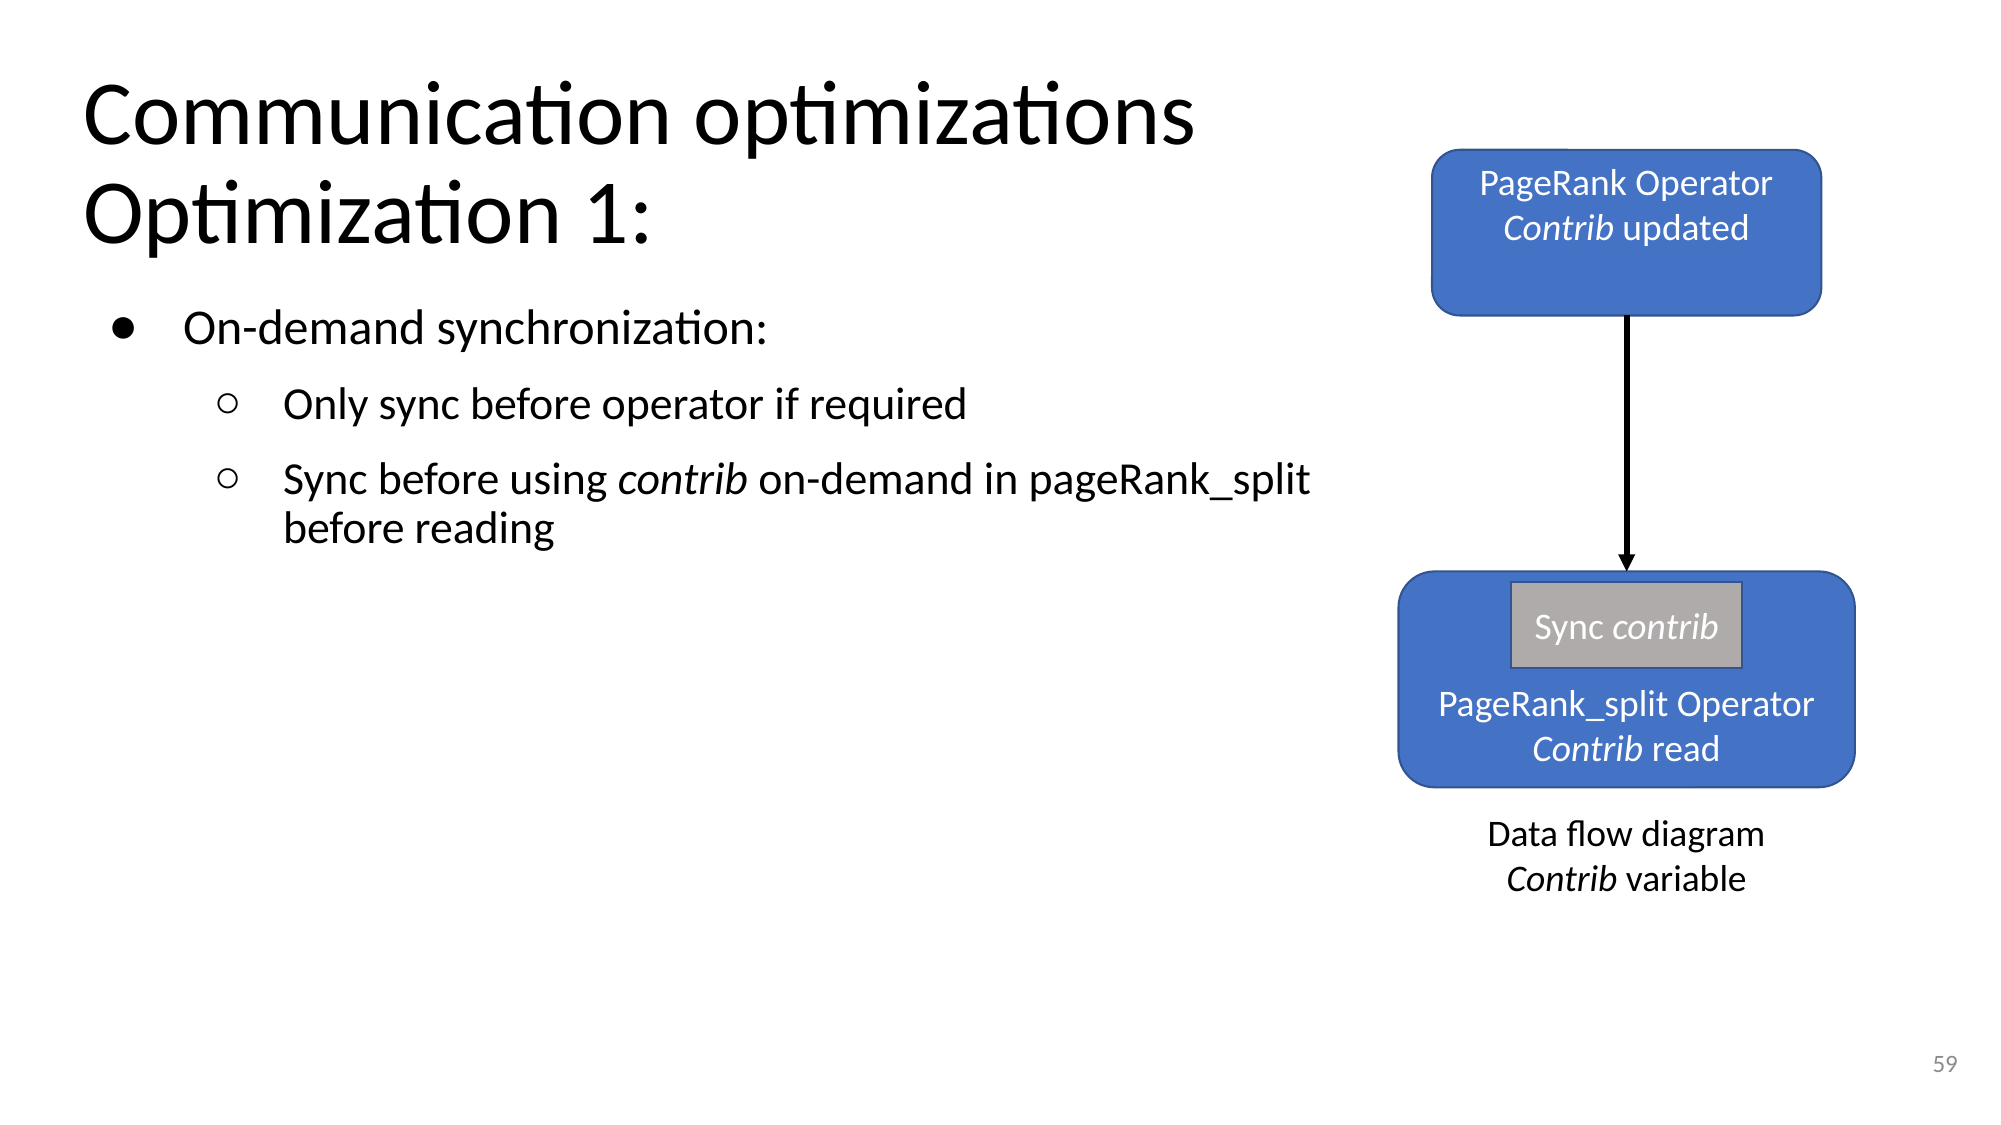

# Communication optimizations Optimization 1:
PageRank Operator
Contrib updated

On-demand synchronization:
Only sync before operator if required
Sync before using contrib on-demand in pageRank_split before reading

PageRank_split Operator
Contrib read
Sync contrib
Data flow diagram
Contrib variable
59